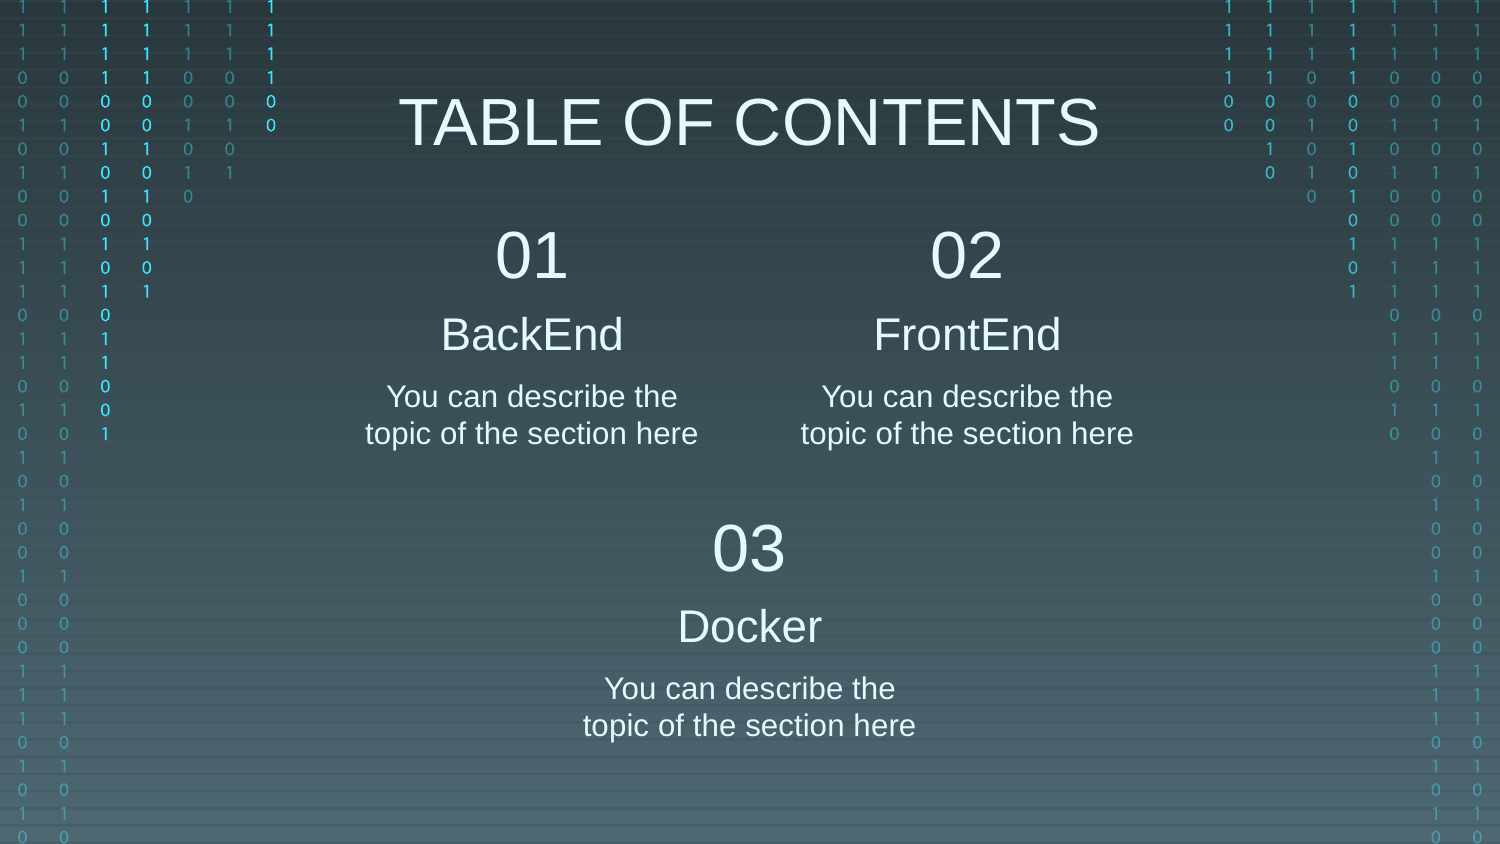

TABLE OF CONTENTS
# 01
02
BackEnd
FrontEnd
You can describe the topic of the section here
You can describe the topic of the section here
03
Docker
You can describe the topic of the section here